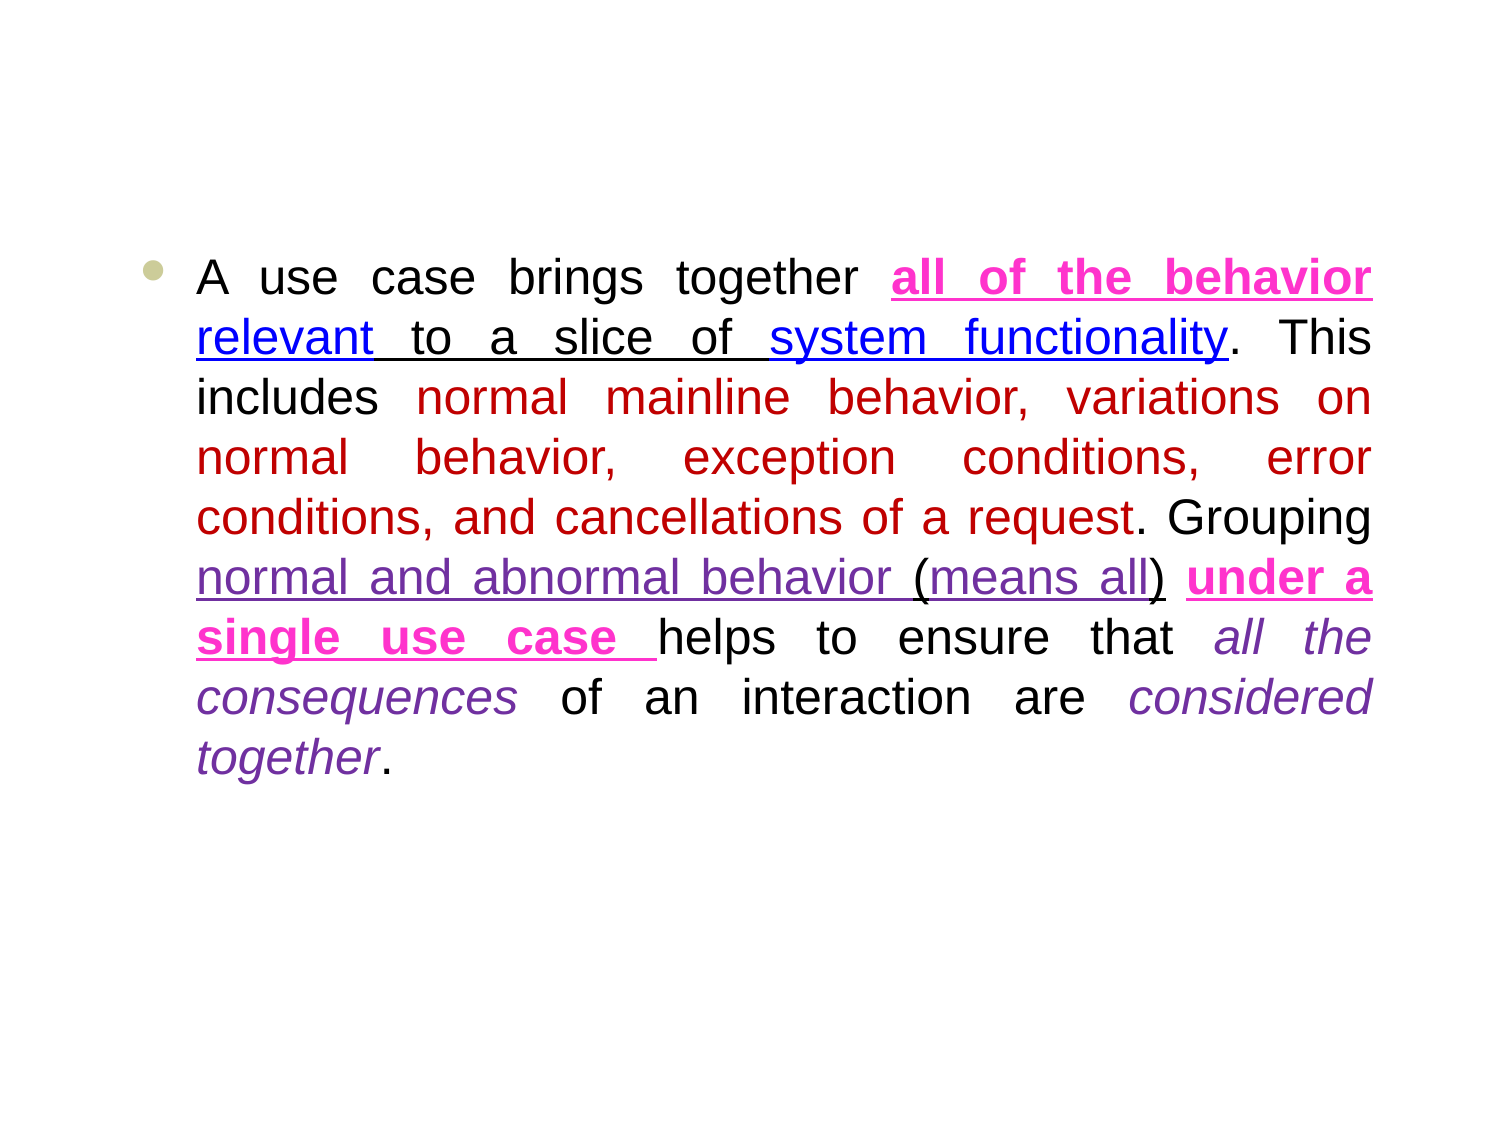

#
A use case brings together all of the behavior relevant to a slice of system functionality. This includes normal mainline behavior, variations on normal behavior, exception conditions, error conditions, and cancellations of a request. Grouping normal and abnormal behavior (means all) under a single use case helps to ensure that all the consequences of an interaction are considered together.